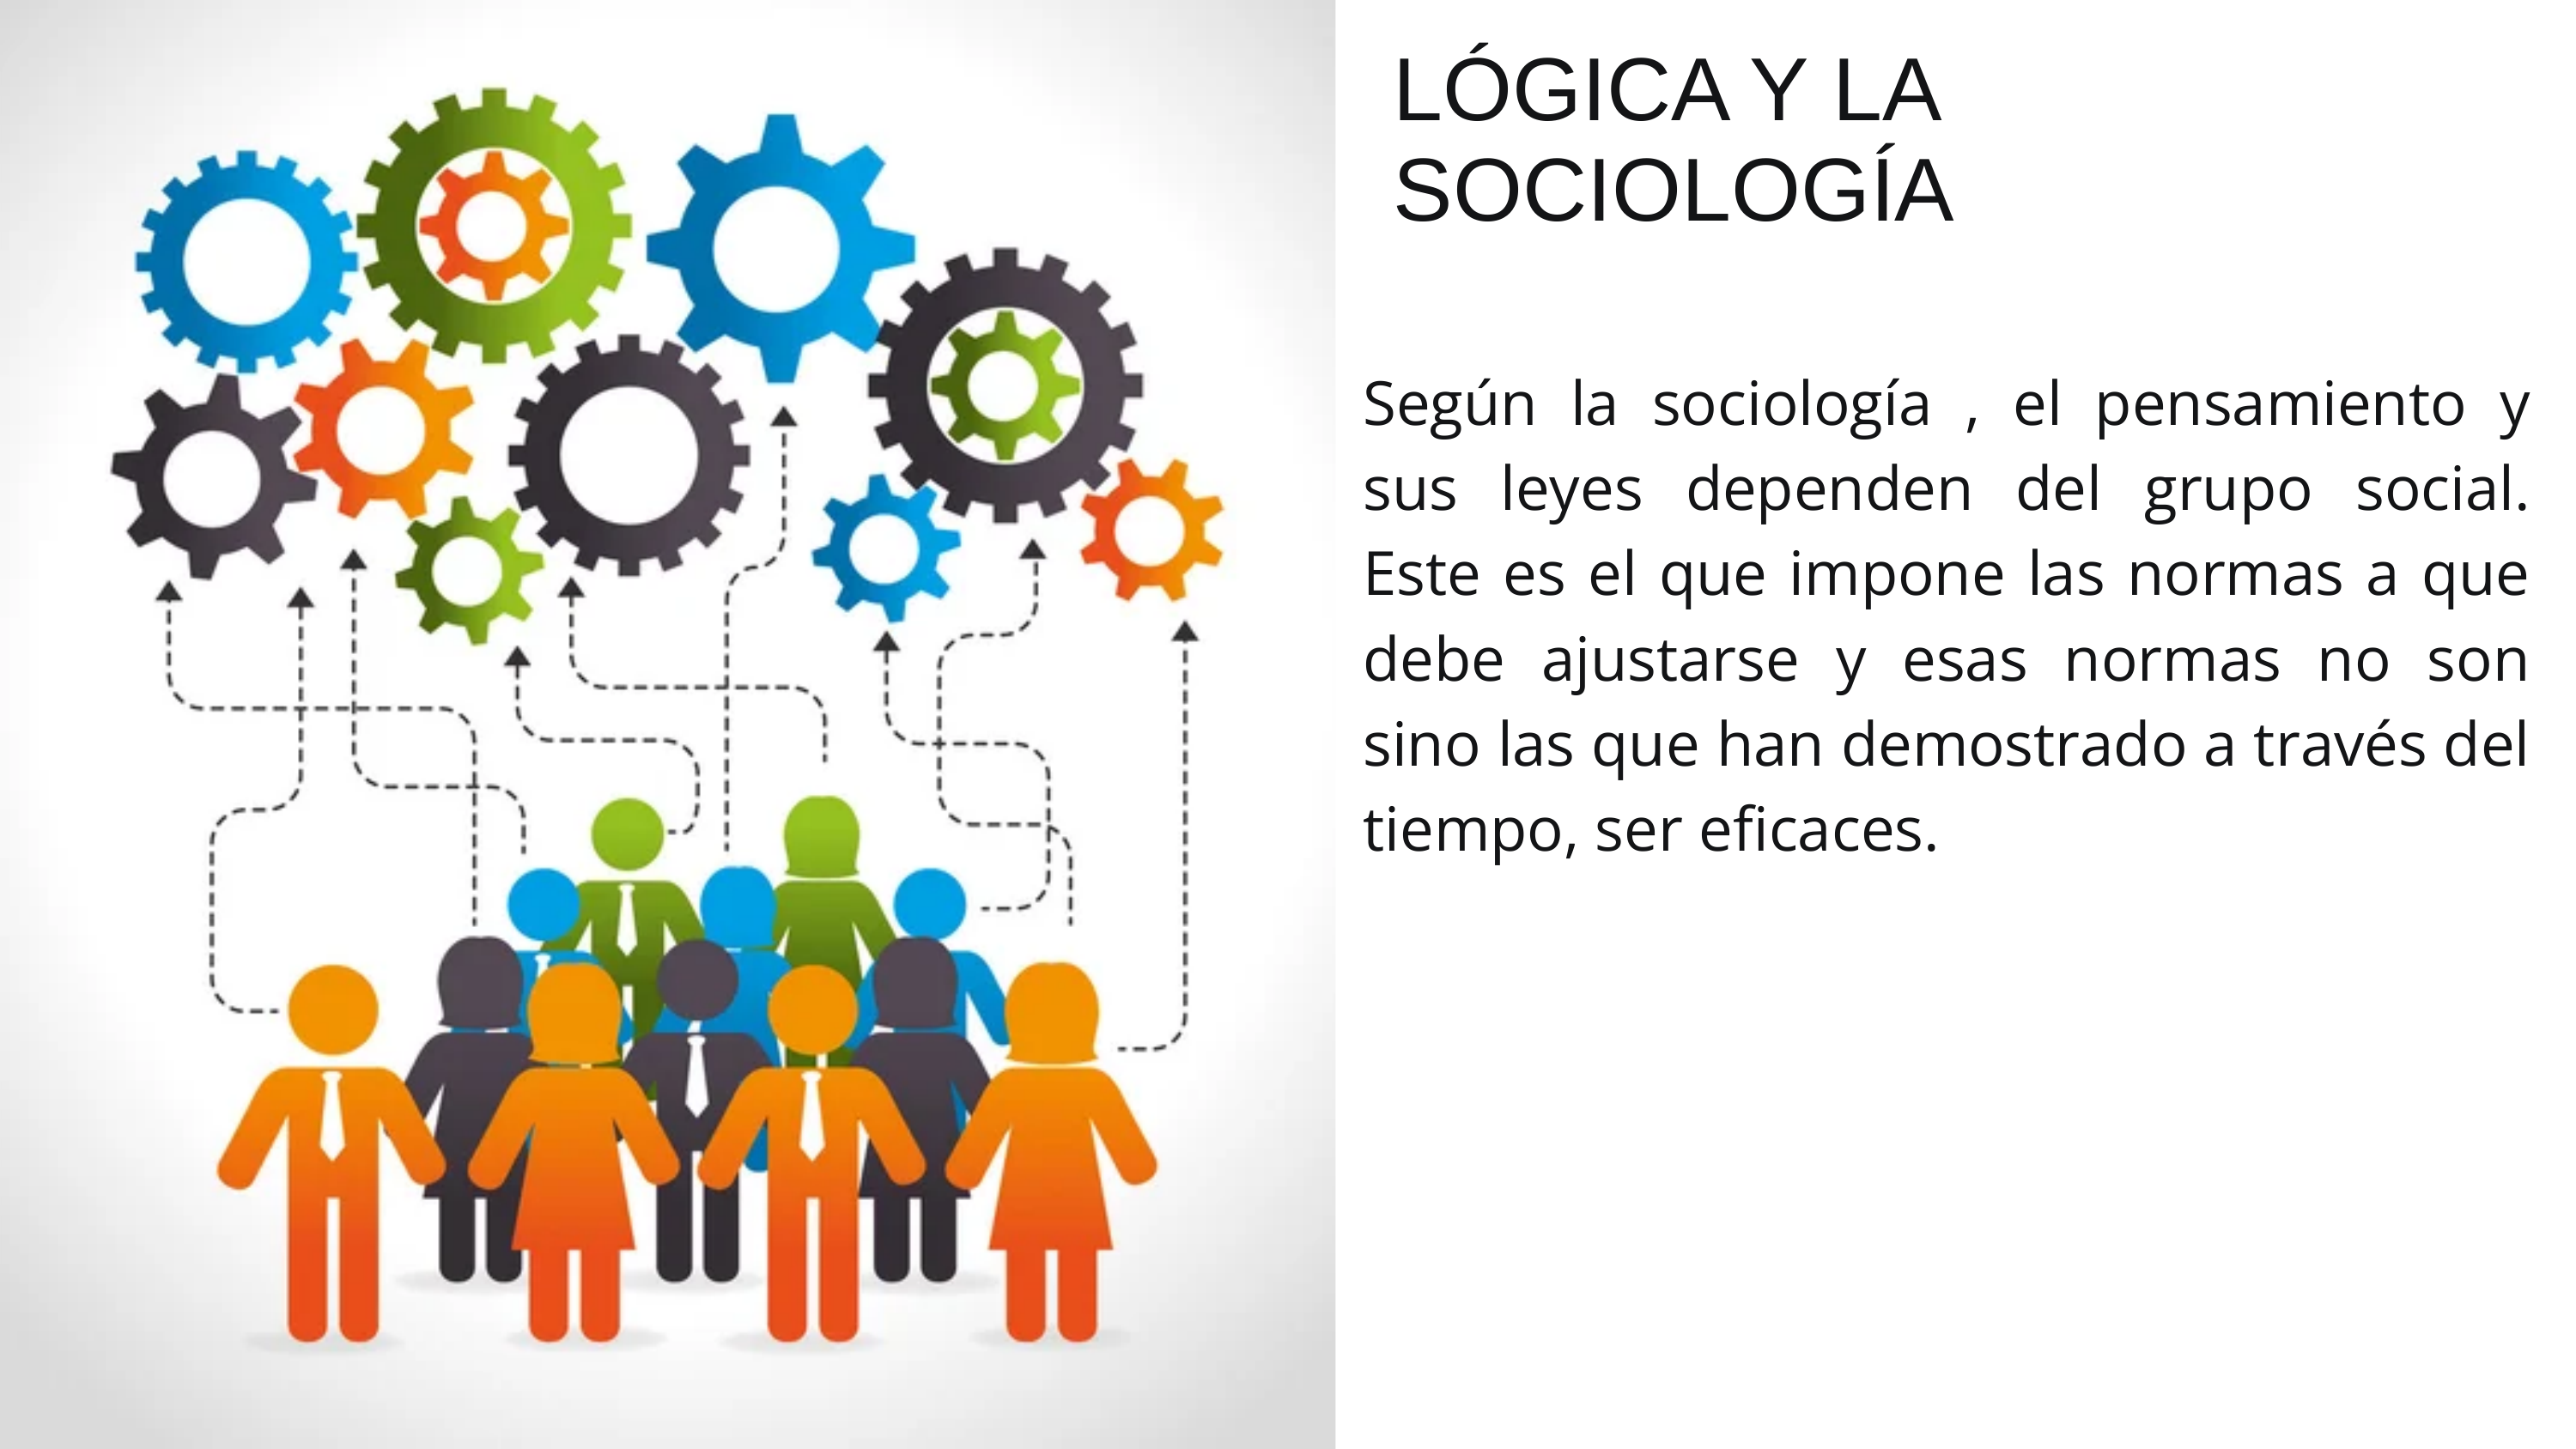

LÓGICA Y LA SOCIOLOGÍA
Según la sociología , el pensamiento y sus leyes dependen del grupo social. Este es el que impone las normas a que debe ajustarse y esas normas no son sino las que han demostrado a través del tiempo, ser eficaces.